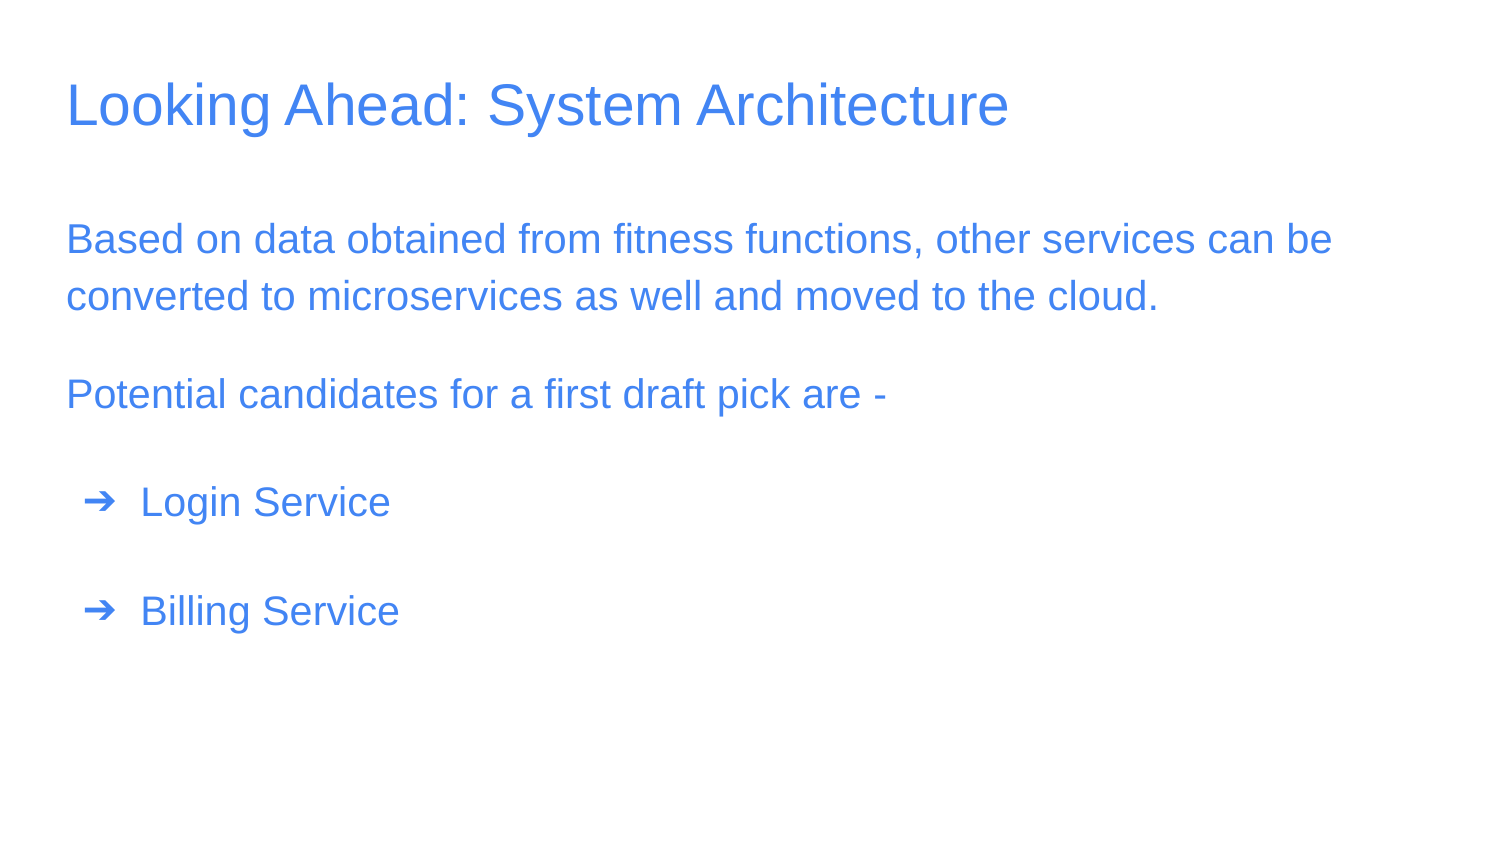

# Looking Ahead: System Architecture
Based on data obtained from fitness functions, other services can be converted to microservices as well and moved to the cloud.
Potential candidates for a first draft pick are -

Login Service

Billing Service